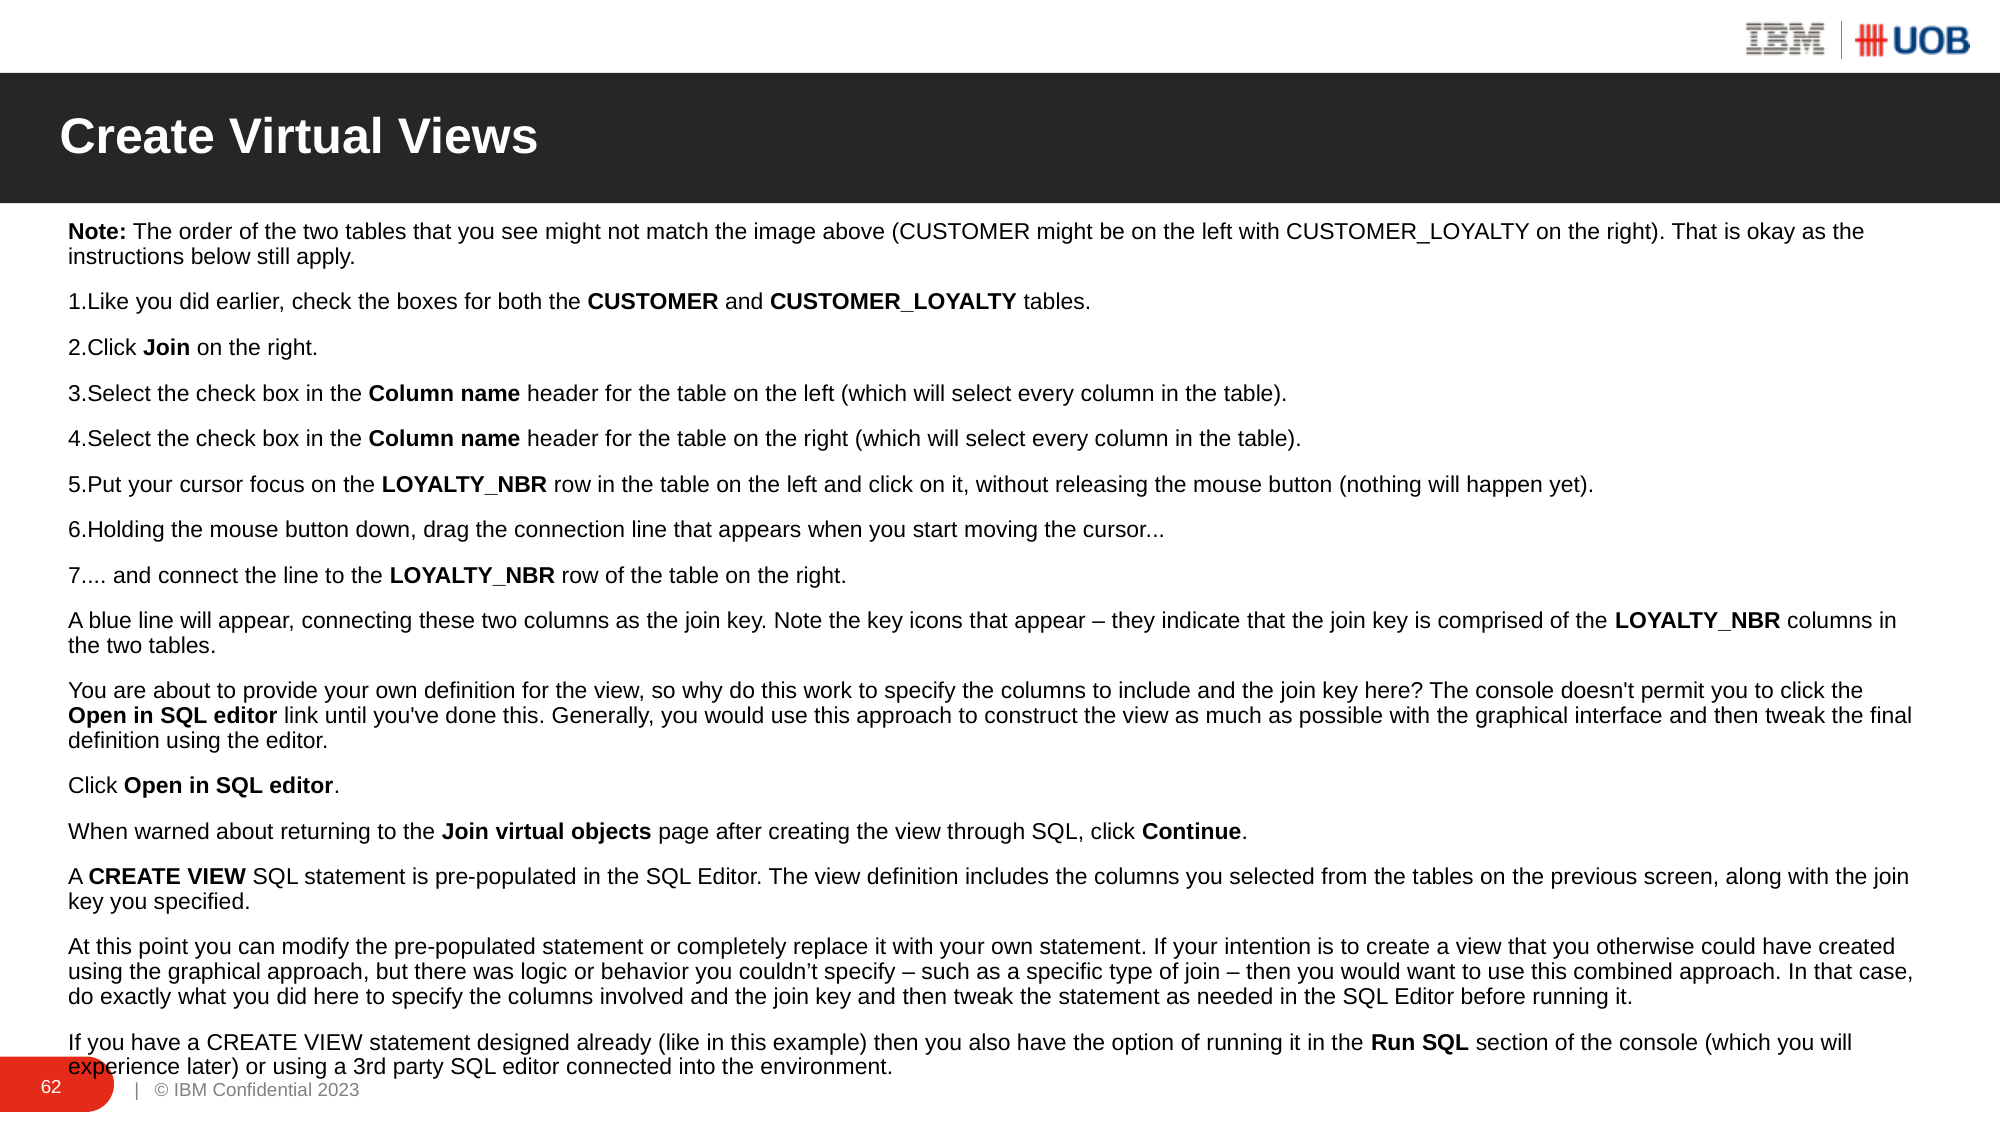

# Create Virtual Views
Note: The order of the two tables that you see might not match the image above (CUSTOMER might be on the left with CUSTOMER_LOYALTY on the right). That is okay as the instructions below still apply.
Like you did earlier, check the boxes for both the CUSTOMER and CUSTOMER_LOYALTY tables.
Click Join on the right.
Select the check box in the Column name header for the table on the left (which will select every column in the table).
Select the check box in the Column name header for the table on the right (which will select every column in the table).
Put your cursor focus on the LOYALTY_NBR row in the table on the left and click on it, without releasing the mouse button (nothing will happen yet).
Holding the mouse button down, drag the connection line that appears when you start moving the cursor...
... and connect the line to the LOYALTY_NBR row of the table on the right.
A blue line will appear, connecting these two columns as the join key. Note the key icons that appear – they indicate that the join key is comprised of the LOYALTY_NBR columns in the two tables.
You are about to provide your own definition for the view, so why do this work to specify the columns to include and the join key here? The console doesn't permit you to click the Open in SQL editor link until you've done this. Generally, you would use this approach to construct the view as much as possible with the graphical interface and then tweak the final definition using the editor.
Click Open in SQL editor.
When warned about returning to the Join virtual objects page after creating the view through SQL, click Continue.
A CREATE VIEW SQL statement is pre-populated in the SQL Editor. The view definition includes the columns you selected from the tables on the previous screen, along with the join key you specified.
At this point you can modify the pre-populated statement or completely replace it with your own statement. If your intention is to create a view that you otherwise could have created using the graphical approach, but there was logic or behavior you couldn’t specify – such as a specific type of join – then you would want to use this combined approach. In that case, do exactly what you did here to specify the columns involved and the join key and then tweak the statement as needed in the SQL Editor before running it.
If you have a CREATE VIEW statement designed already (like in this example) then you also have the option of running it in the Run SQL section of the console (which you will experience later) or using a 3rd party SQL editor connected into the environment.